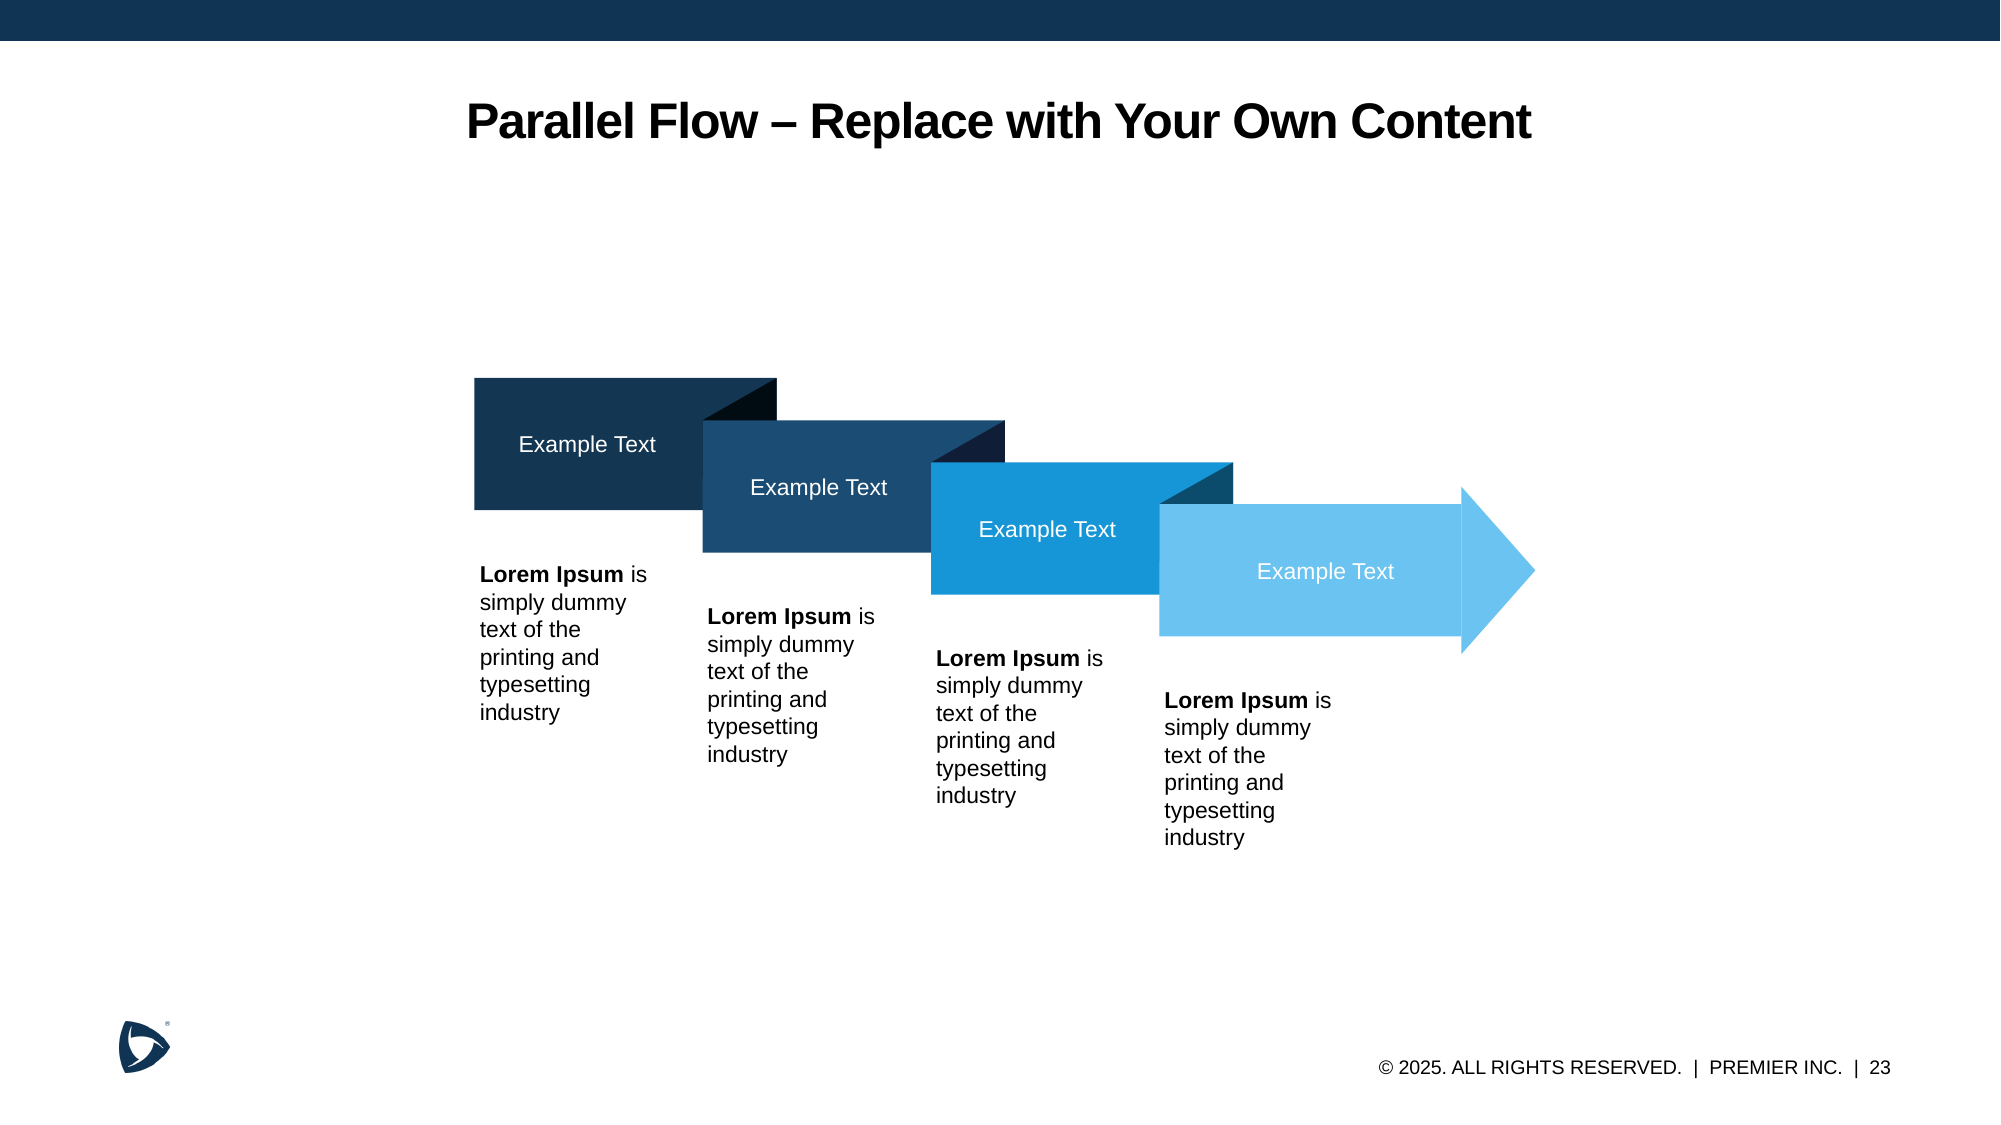

# Parallel Flow – Replace with Your Own Content

Example Text

Example Text

Example Text

Example Text
Lorem Ipsum is simply dummy text of the printing and typesetting industry
Lorem Ipsum is simply dummy text of the printing and typesetting industry
Lorem Ipsum is simply dummy text of the printing and typesetting industry
Lorem Ipsum is simply dummy text of the printing and typesetting industry
01
Example text
Example Text
02
03
Example Text
Example Text